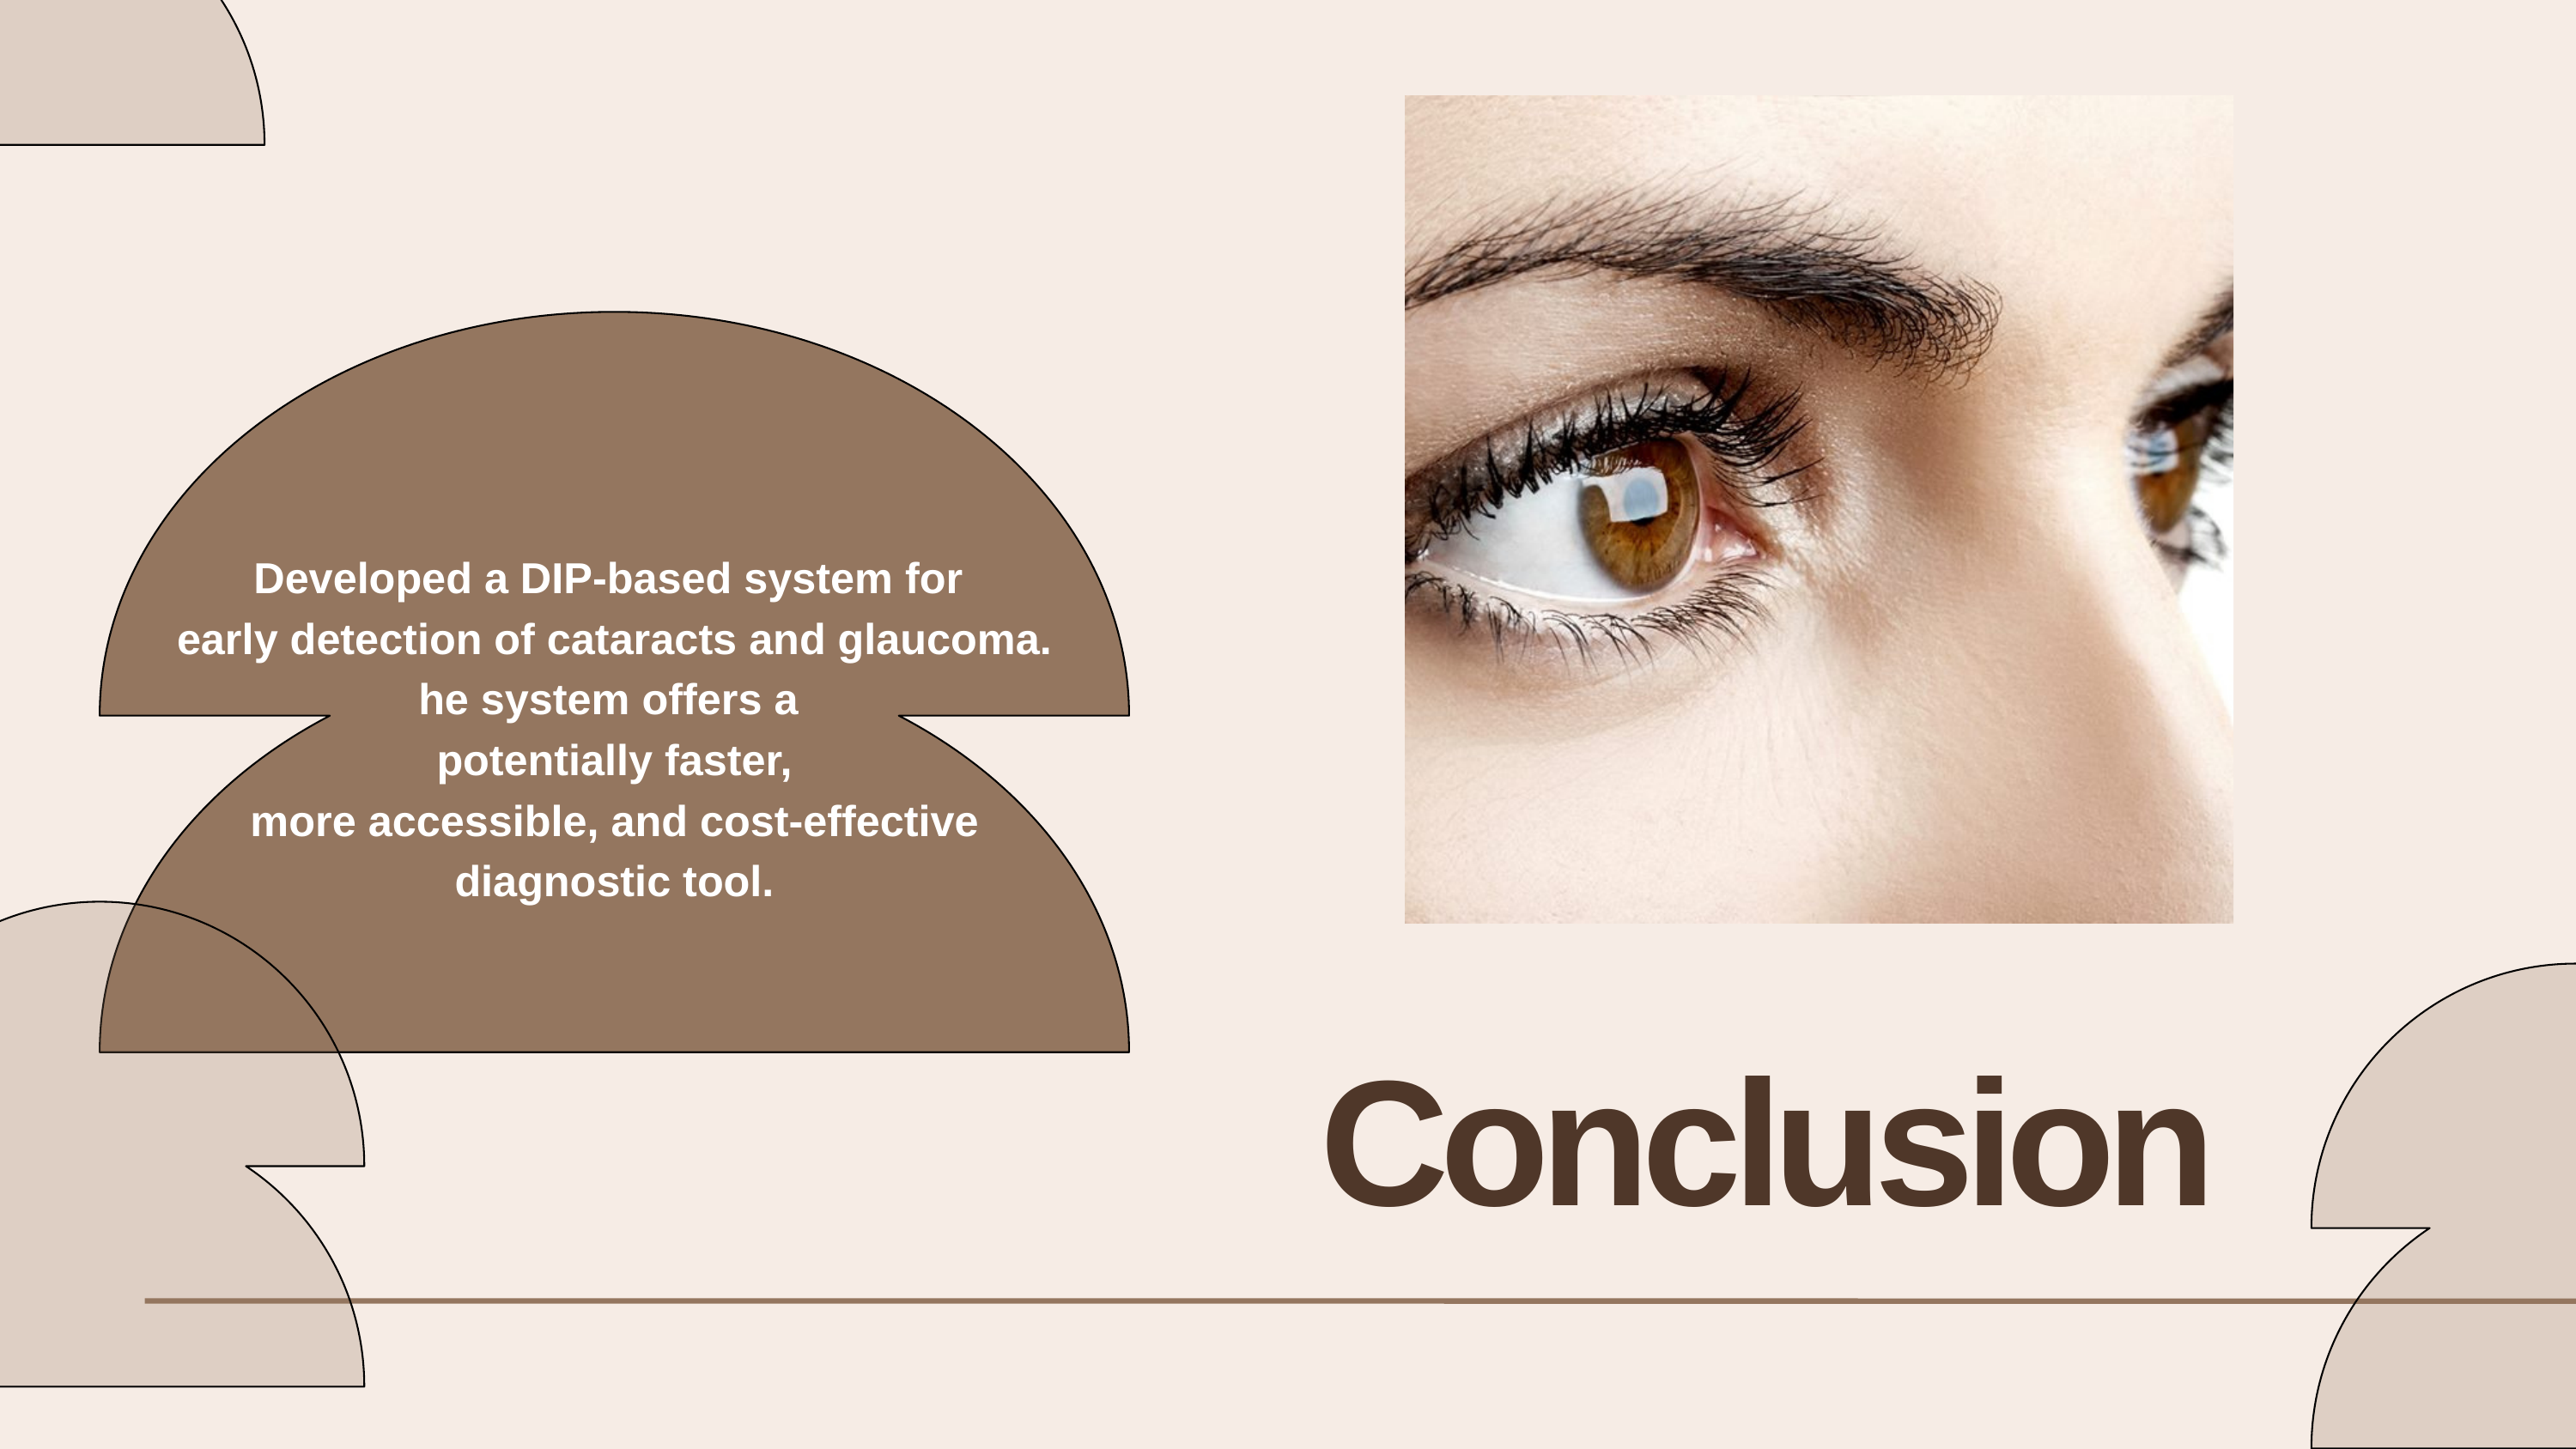

Developed a DIP-based system for
early detection of cataracts and glaucoma.
he system offers a
potentially faster,
 more accessible, and cost-effective
diagnostic tool.

Conclusion